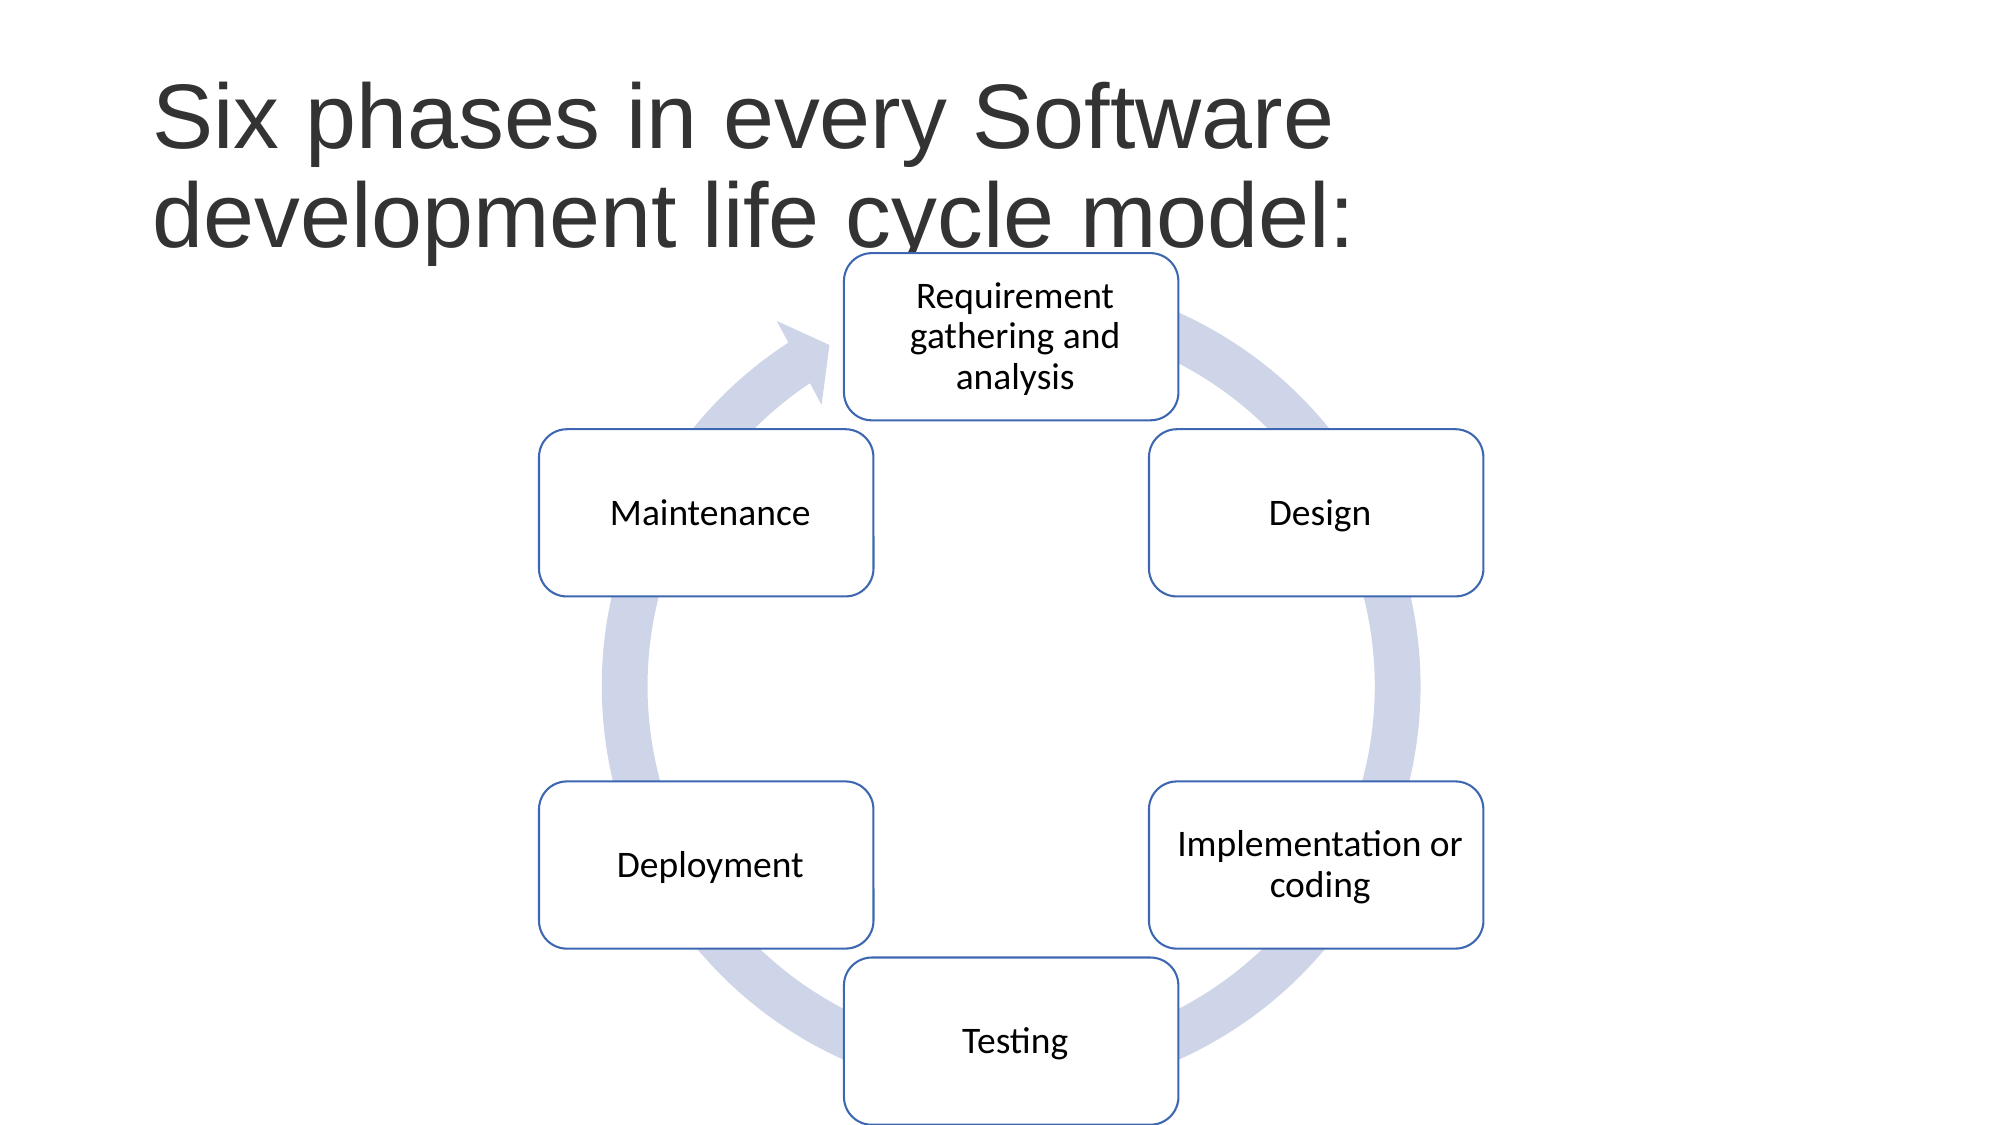

# Six phases in every Software development life cycle model:
Requirement gathering and analysis
Design
Implementation or coding
Testing
Deployment
Maintenance